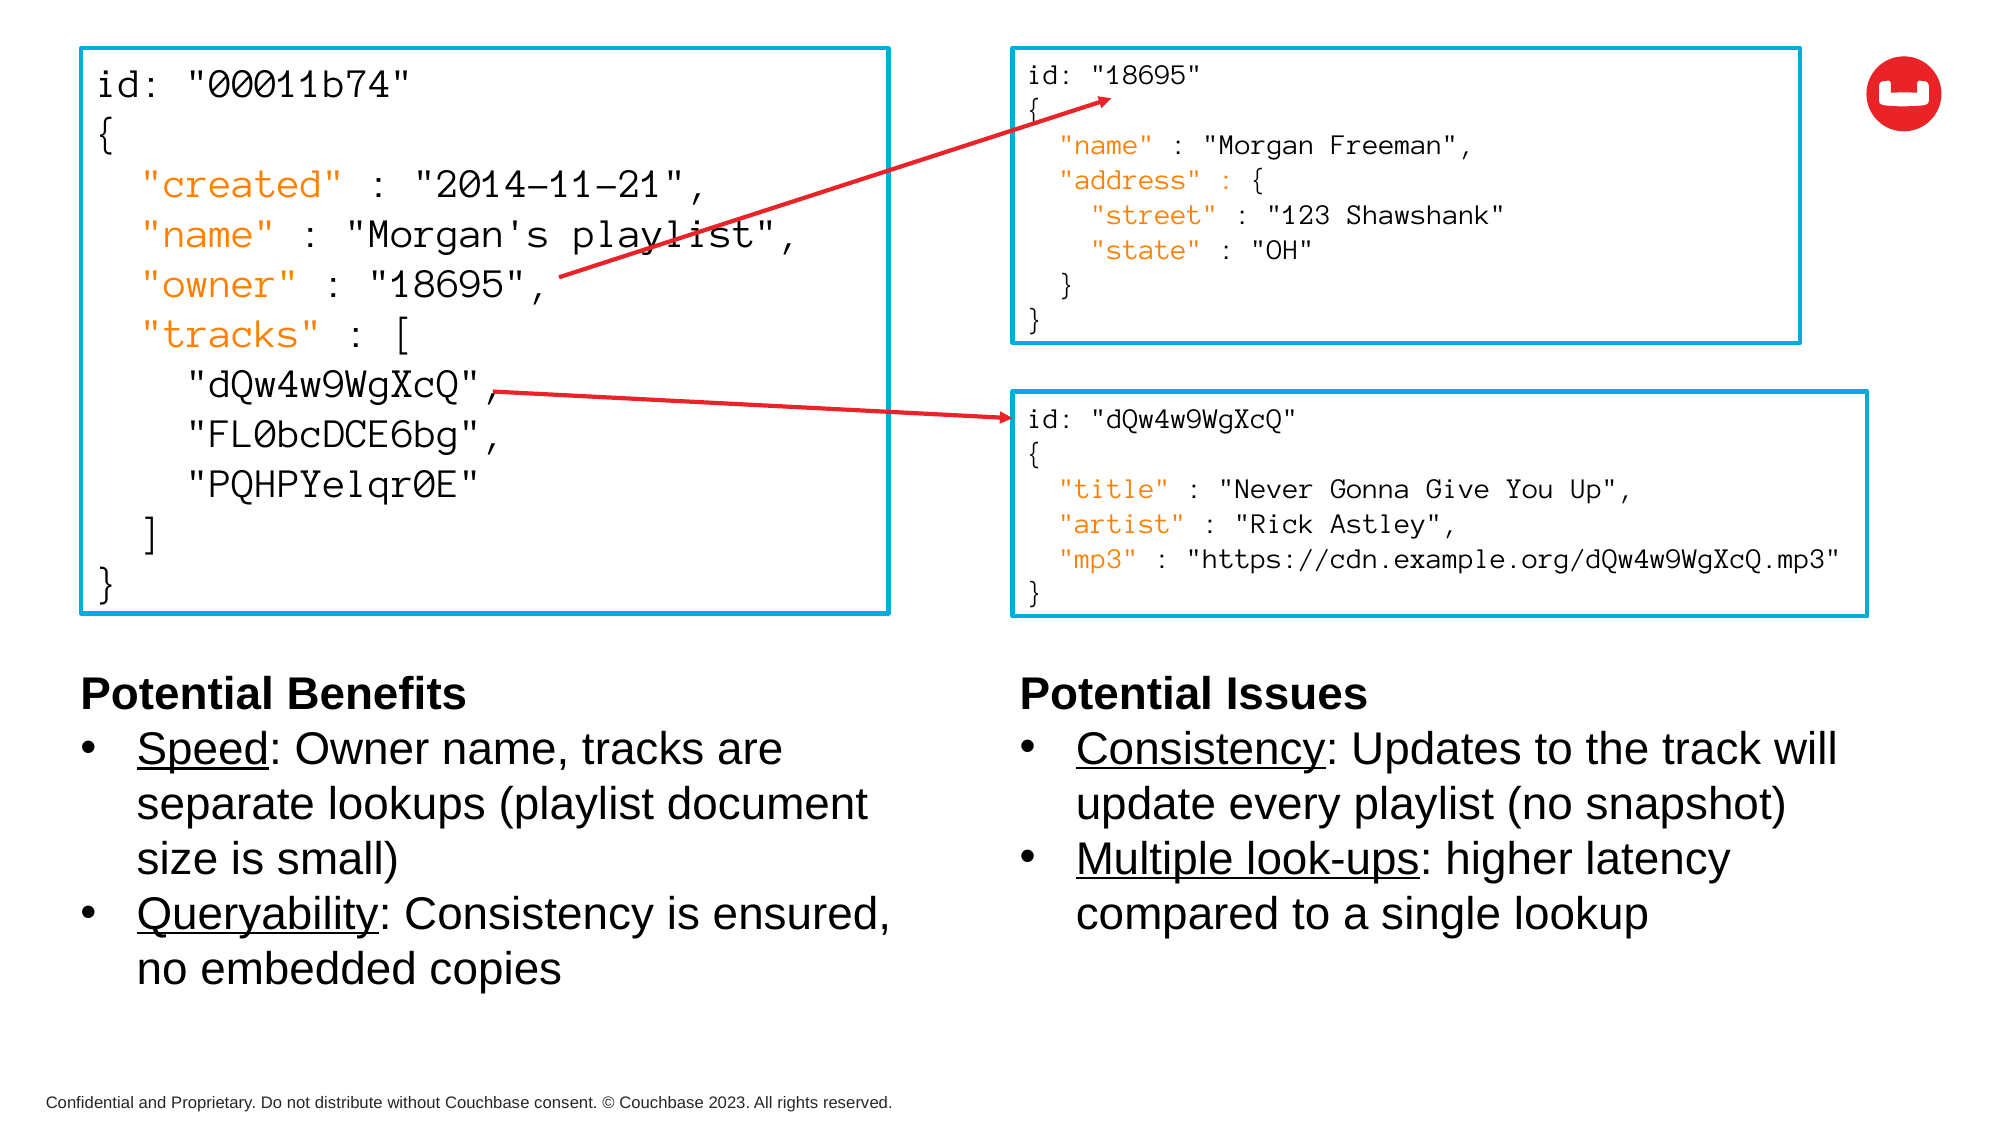

id: "00011b74"
{
  "created" : "2014-11-21",
  "name" : "Morgan's playlist",
  "owner" : "18695",
  "tracks" : [
    "dQw4w9WgXcQ",
    "FL0bcDCE6bg",
    "PQHPYelqr0E"
  ]
}
id: "18695"
{
  "name" : "Morgan Freeman",
  "address" : {
    "street" : "123 Shawshank"
    "state" : "OH"
  }
}
id: "dQw4w9WgXcQ"
{
  "title" : "Never Gonna Give You Up",
  "artist" : "Rick Astley",
  "mp3" : "https://cdn.example.org/dQw4w9WgXcQ.mp3"
}
Potential Issues
Consistency: Updates to the track will update every playlist (no snapshot)
Multiple look-ups: higher latency compared to a single lookup
Potential Benefits
Speed: Owner name, tracks are separate lookups (playlist document size is small)
Queryability: Consistency is ensured, no embedded copies